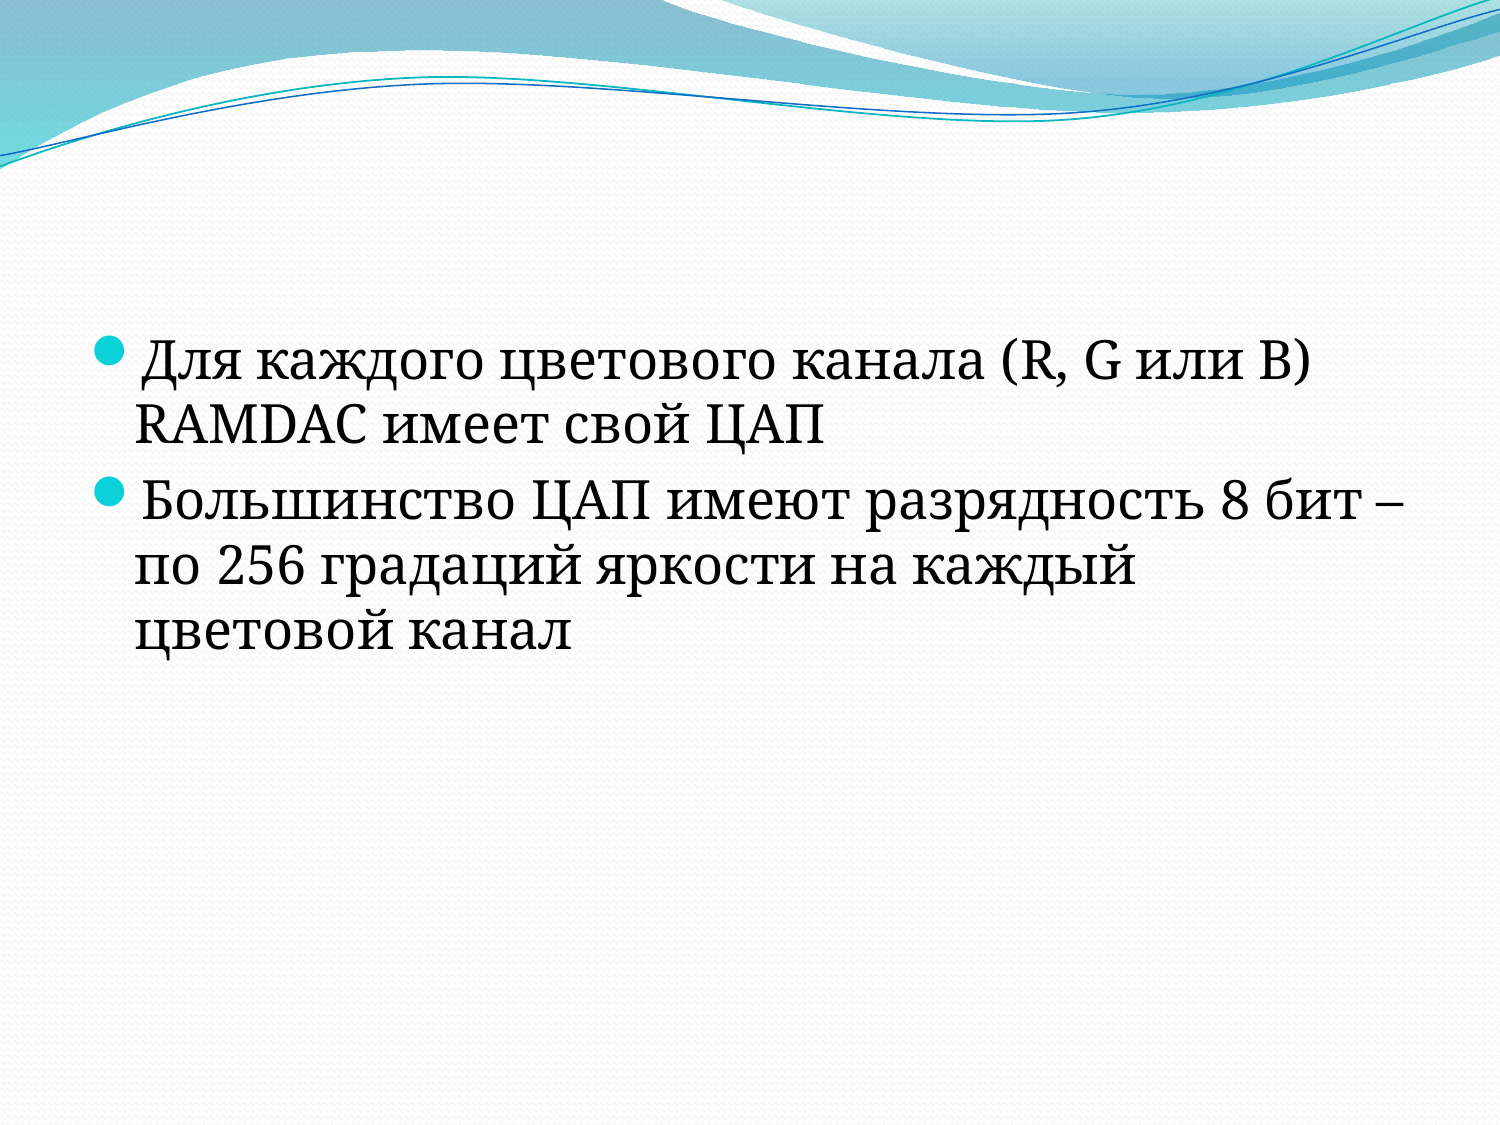

#
Для каждого цветового канала (R, G или B) RAMDAC имеет свой ЦАП
Большинство ЦАП имеют разрядность 8 бит – по 256 градаций яркости на каждый цветовой канал